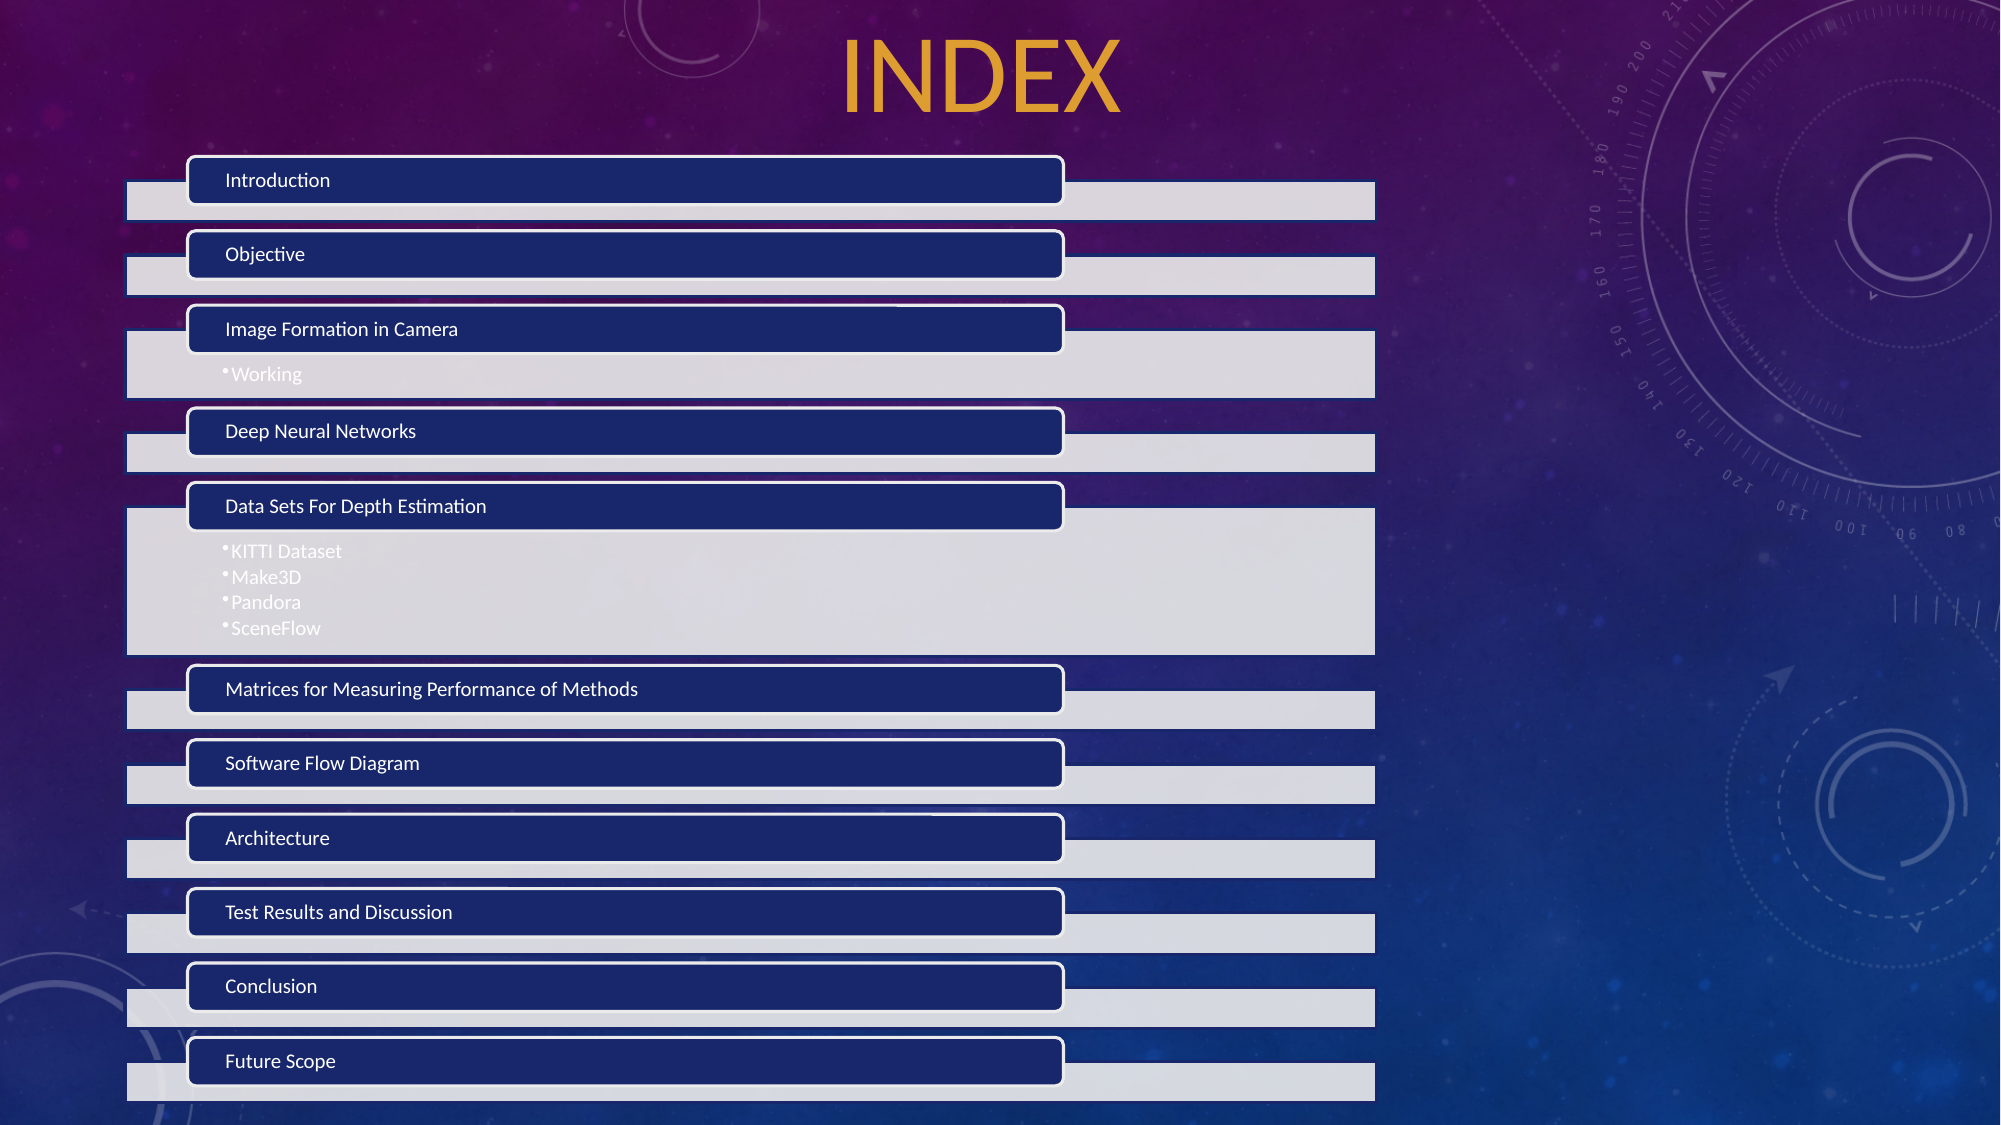

# INDEX
Introduction
Objective
Working
Image Formation in Camera
Deep Neural Networks
KITTI Dataset
Make3D
Pandora
SceneFlow
Data Sets For Depth Estimation
Matrices for Measuring Performance of Methods
Software Flow Diagram
Architecture
Test Results and Discussion
Conclusion
Future Scope